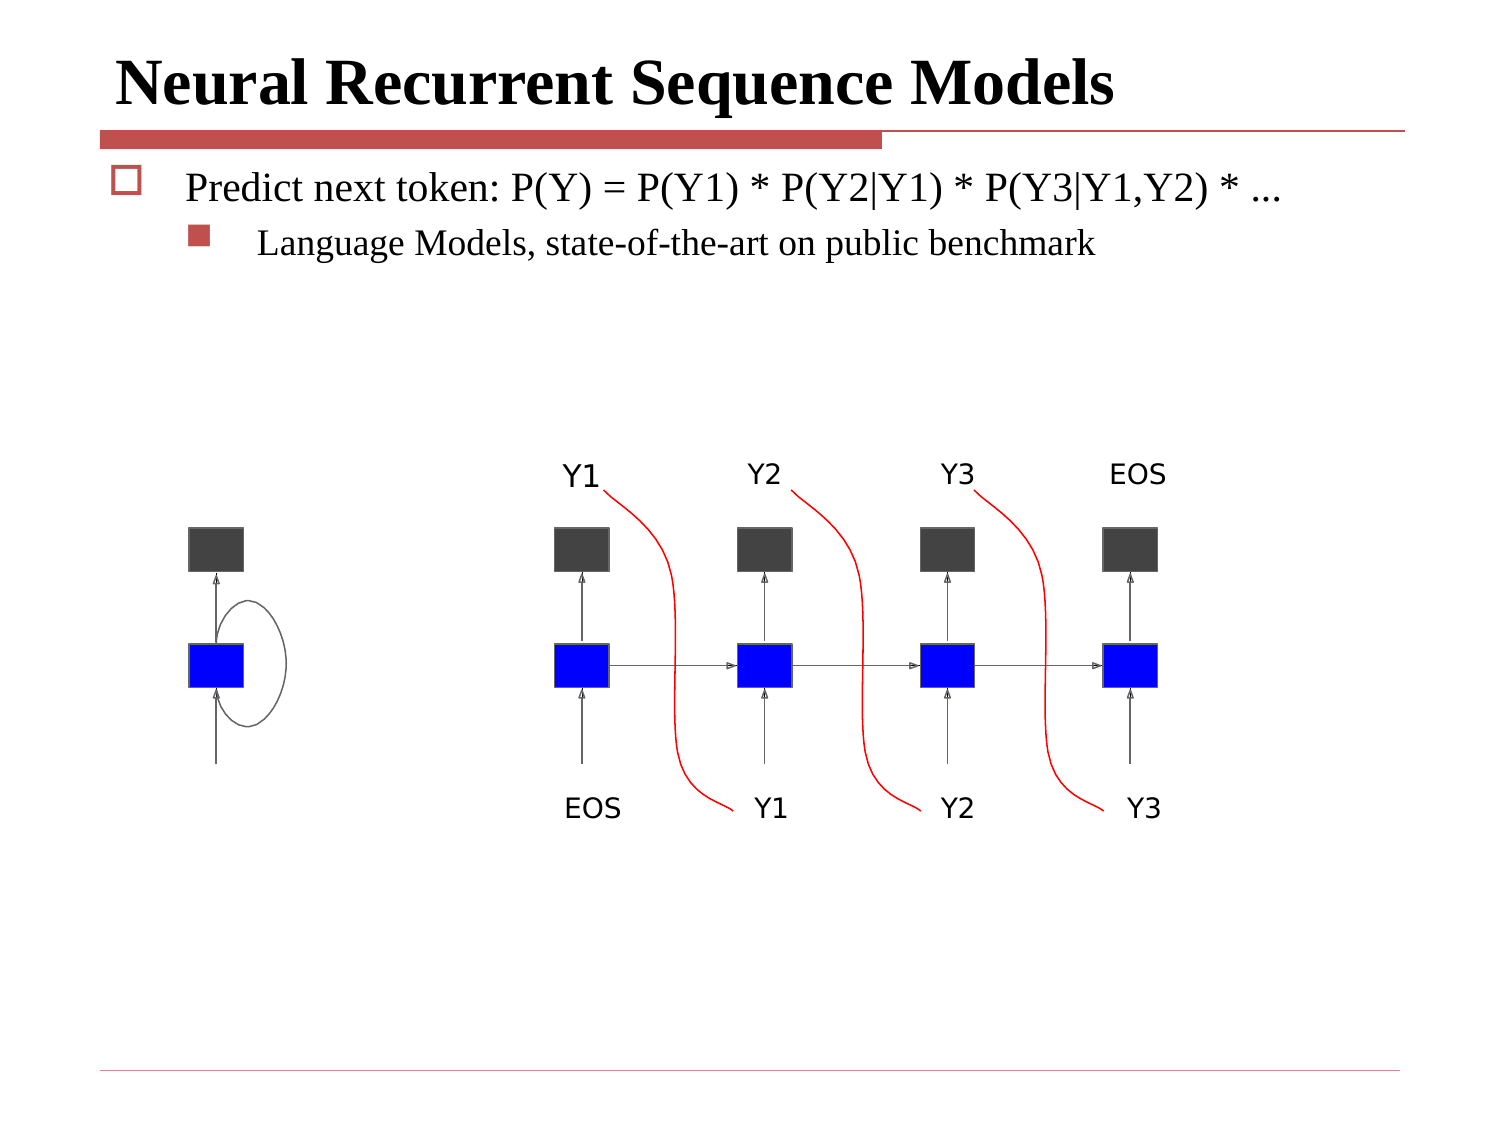

# Neural Recurrent Sequence Models
Predict next token: P(Y) = P(Y1) * P(Y2|Y1) * P(Y3|Y1,Y2) * ...
Language Models, state-of-the-art on public benchmark

Y1
Y2
Y3
EOS

EOS
Y1
Y2
Y3